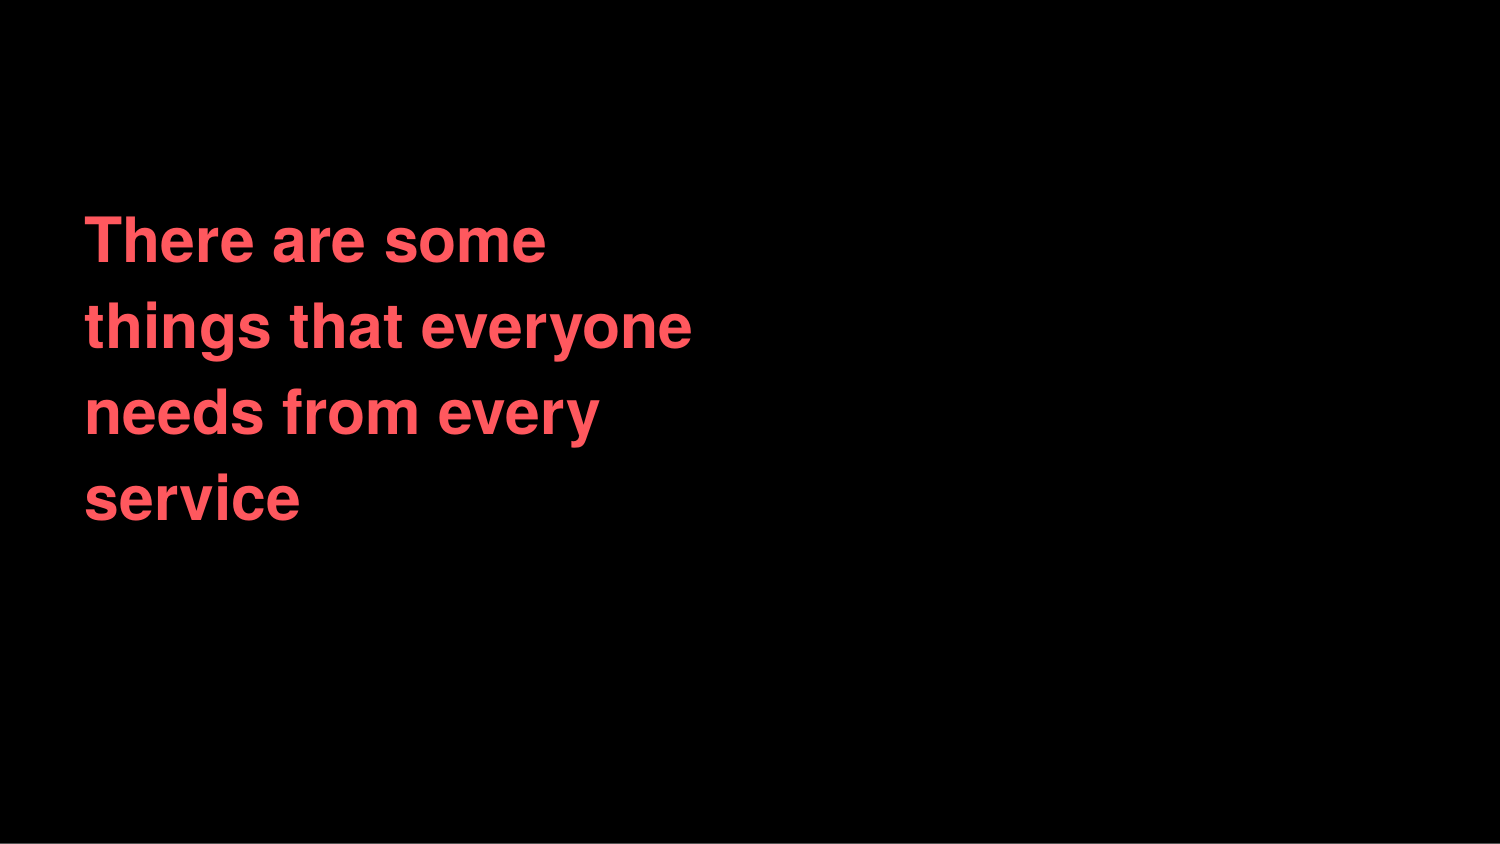

There are some things that everyone needs from every service